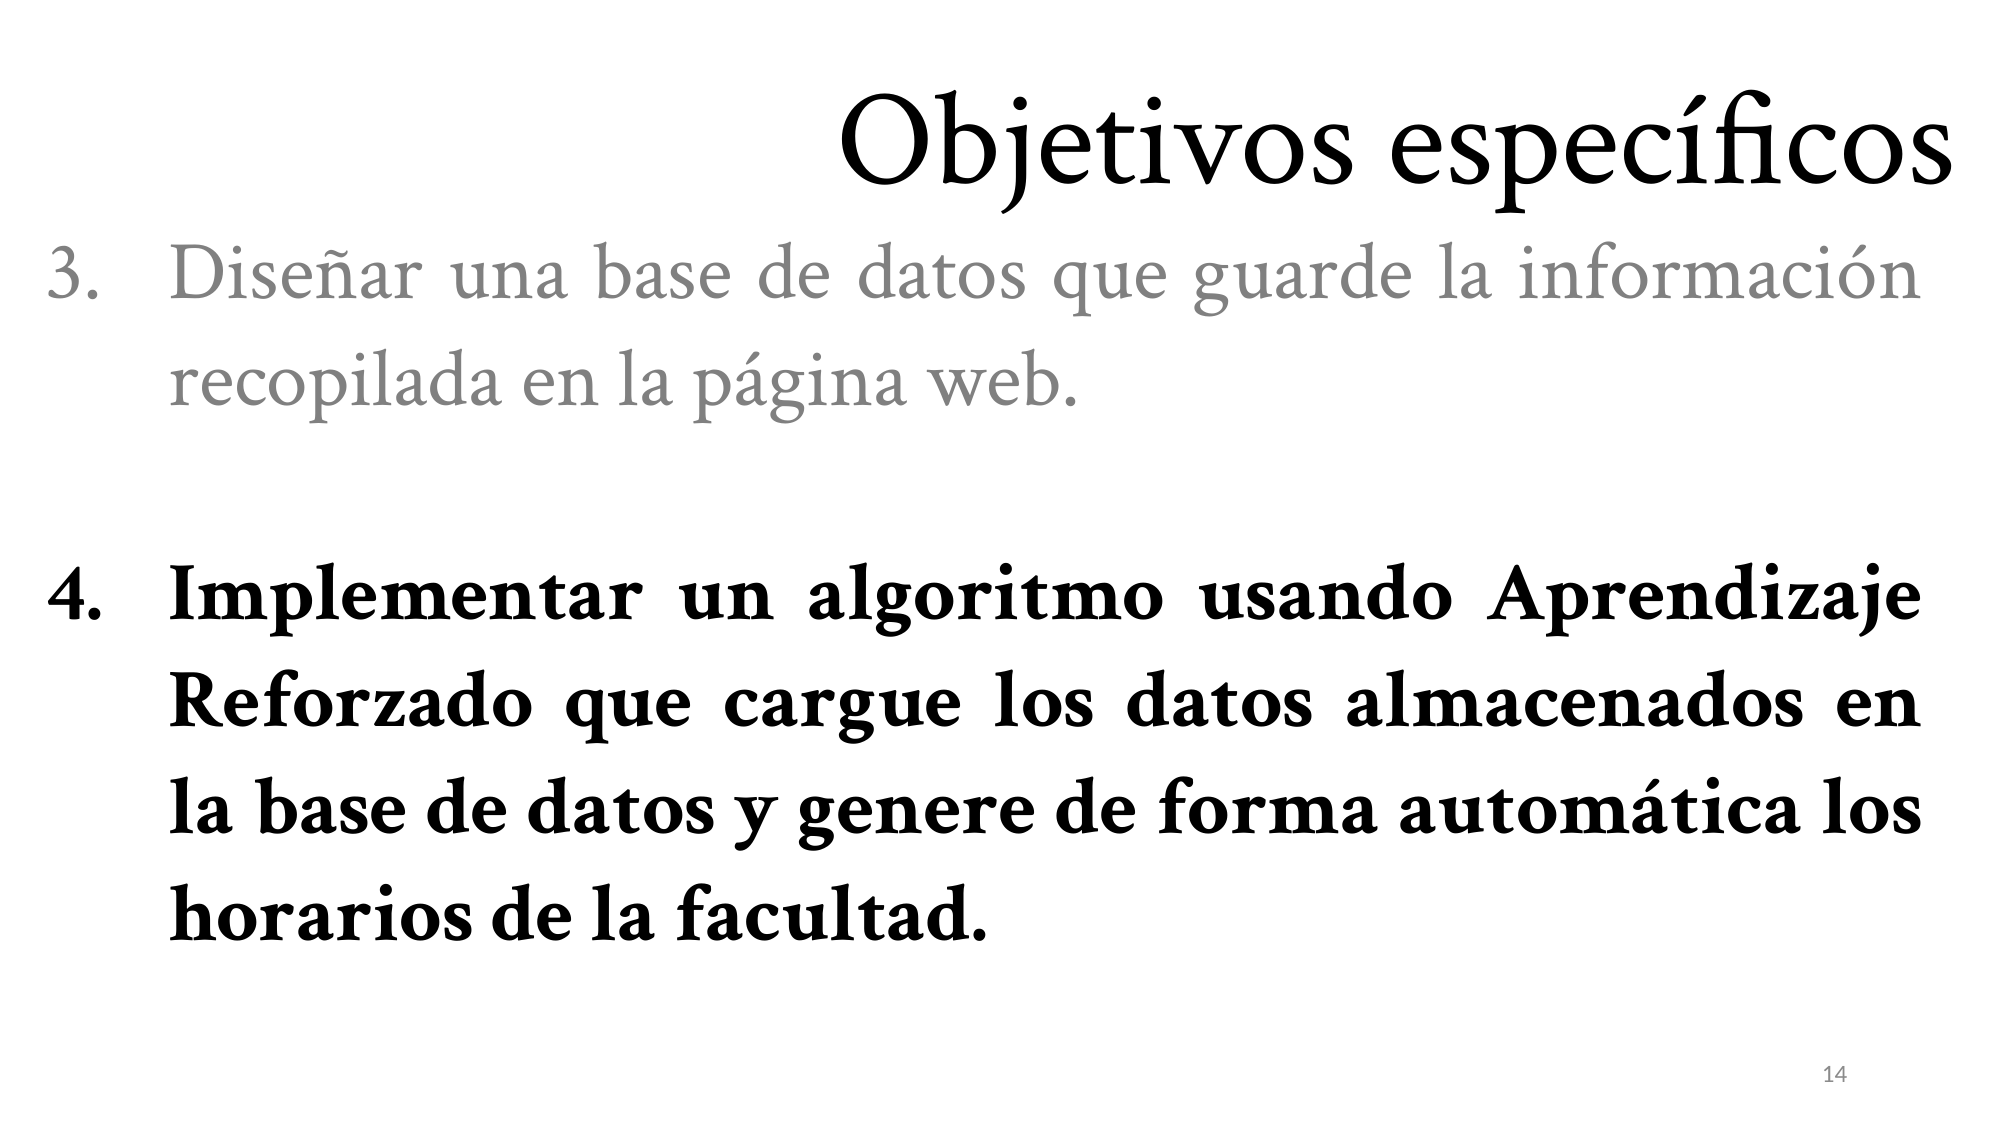

Objetivos específicos

Diseñar una base de datos que guarde la información recopilada en la página web.

Implementar un algoritmo usando Aprendizaje Reforzado que cargue los datos almacenados en la base de datos y genere de forma automática los horarios de la facultad.

14